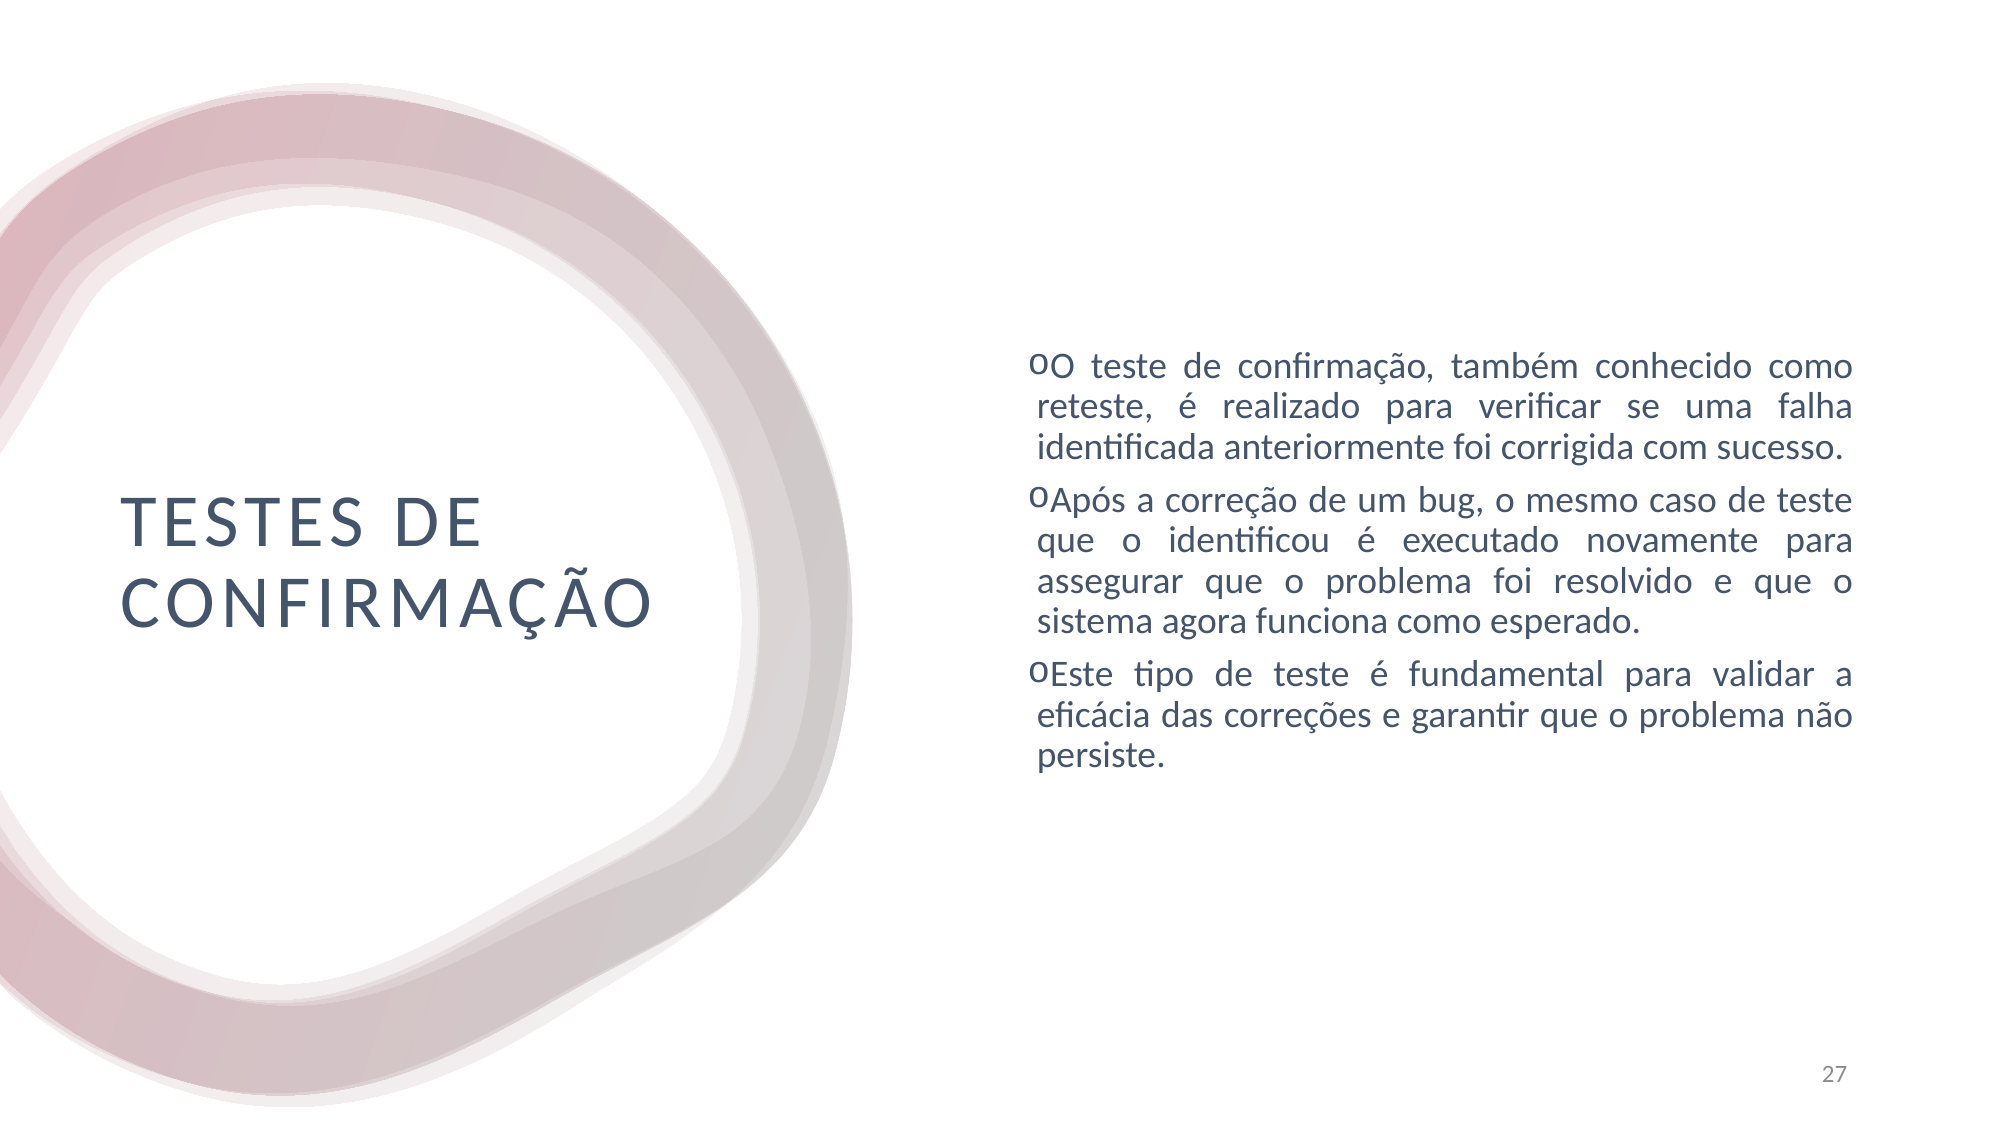

O teste de confirmação, também conhecido como reteste, é realizado para verificar se uma falha identificada anteriormente foi corrigida com sucesso.
Após a correção de um bug, o mesmo caso de teste que o identificou é executado novamente para assegurar que o problema foi resolvido e que o sistema agora funciona como esperado.
Este tipo de teste é fundamental para validar a eficácia das correções e garantir que o problema não persiste.
# Testes de Confirmação
27